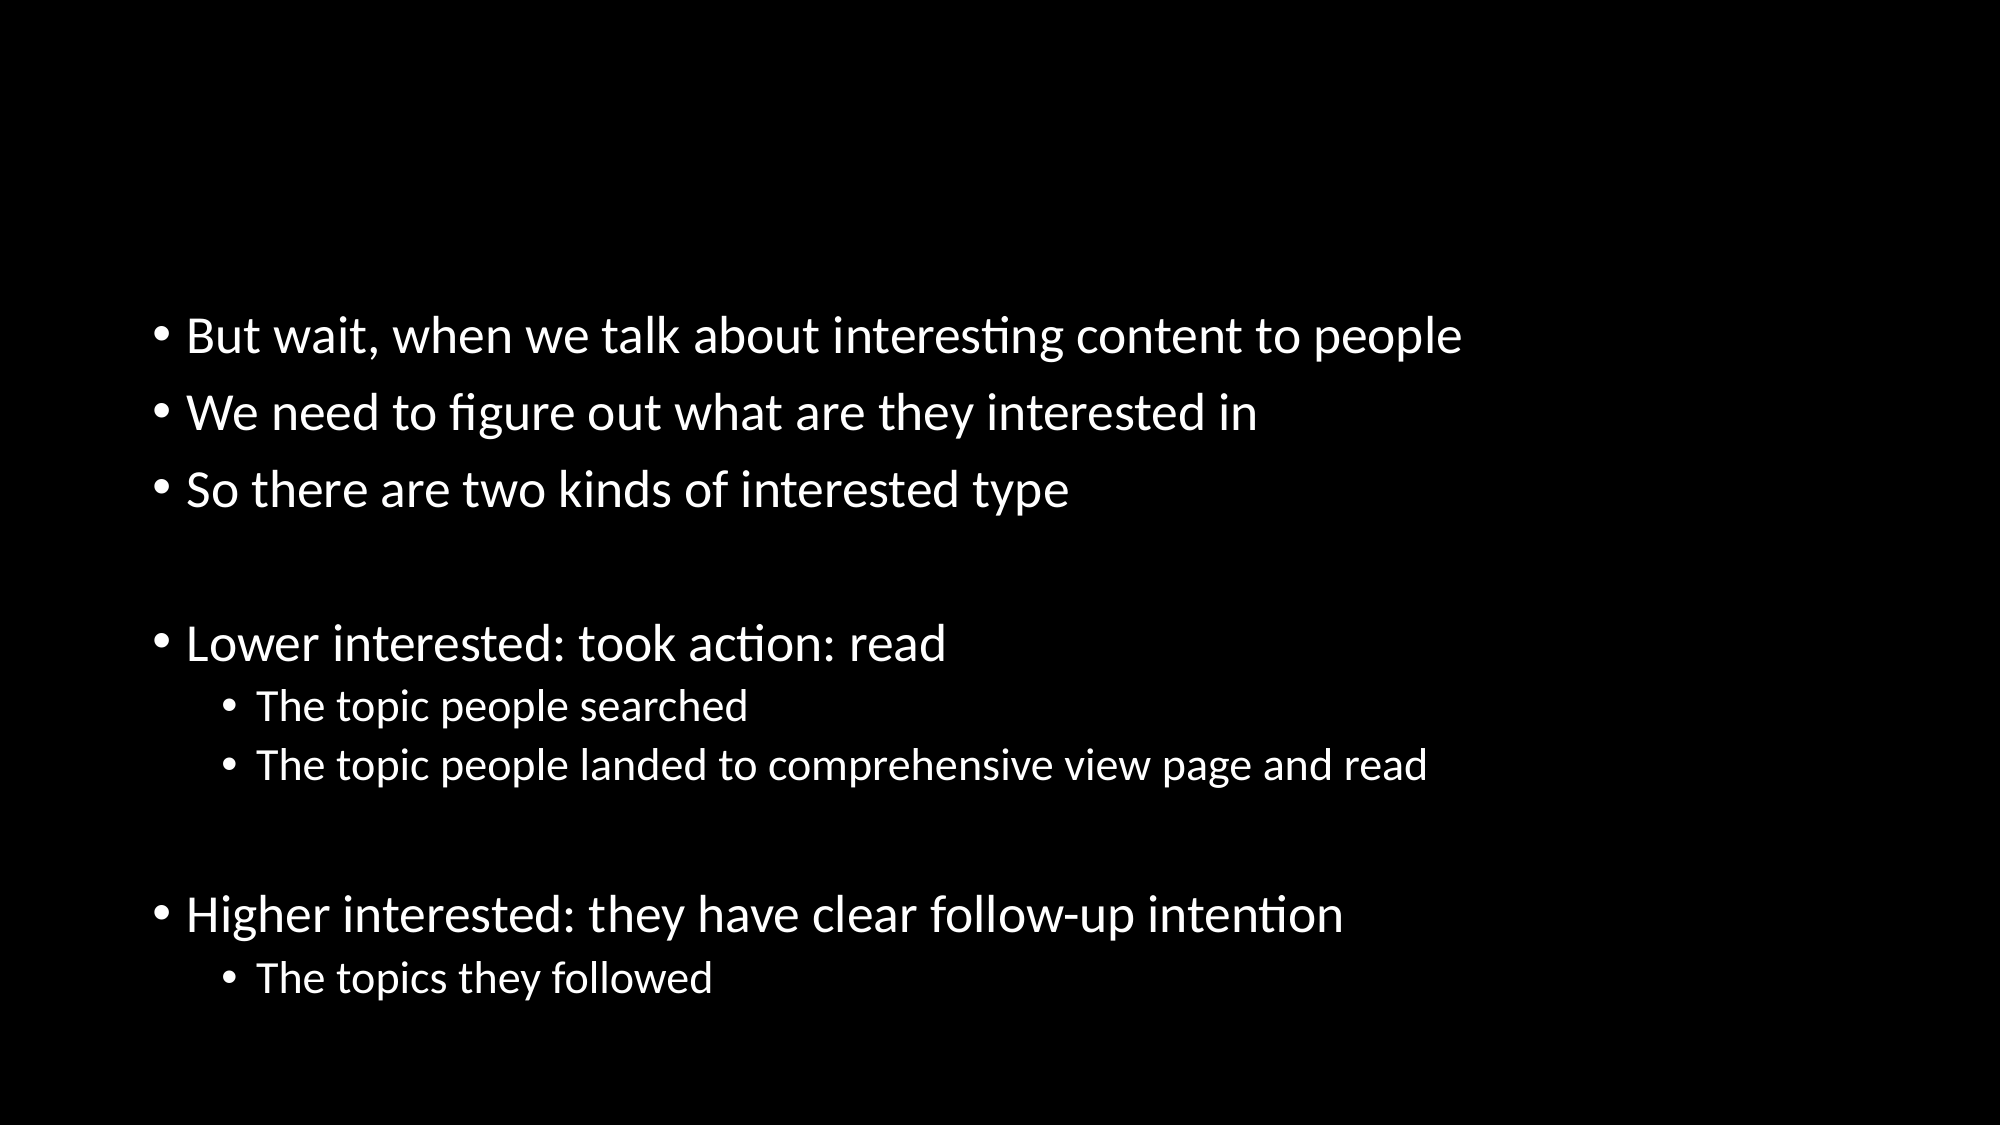

#
But wait, when we talk about interesting content to people
We need to figure out what are they interested in
So there are two kinds of interested type

Lower interested: took action: read
The topic people searched
The topic people landed to comprehensive view page and read

Higher interested: they have clear follow-up intention
The topics they followed